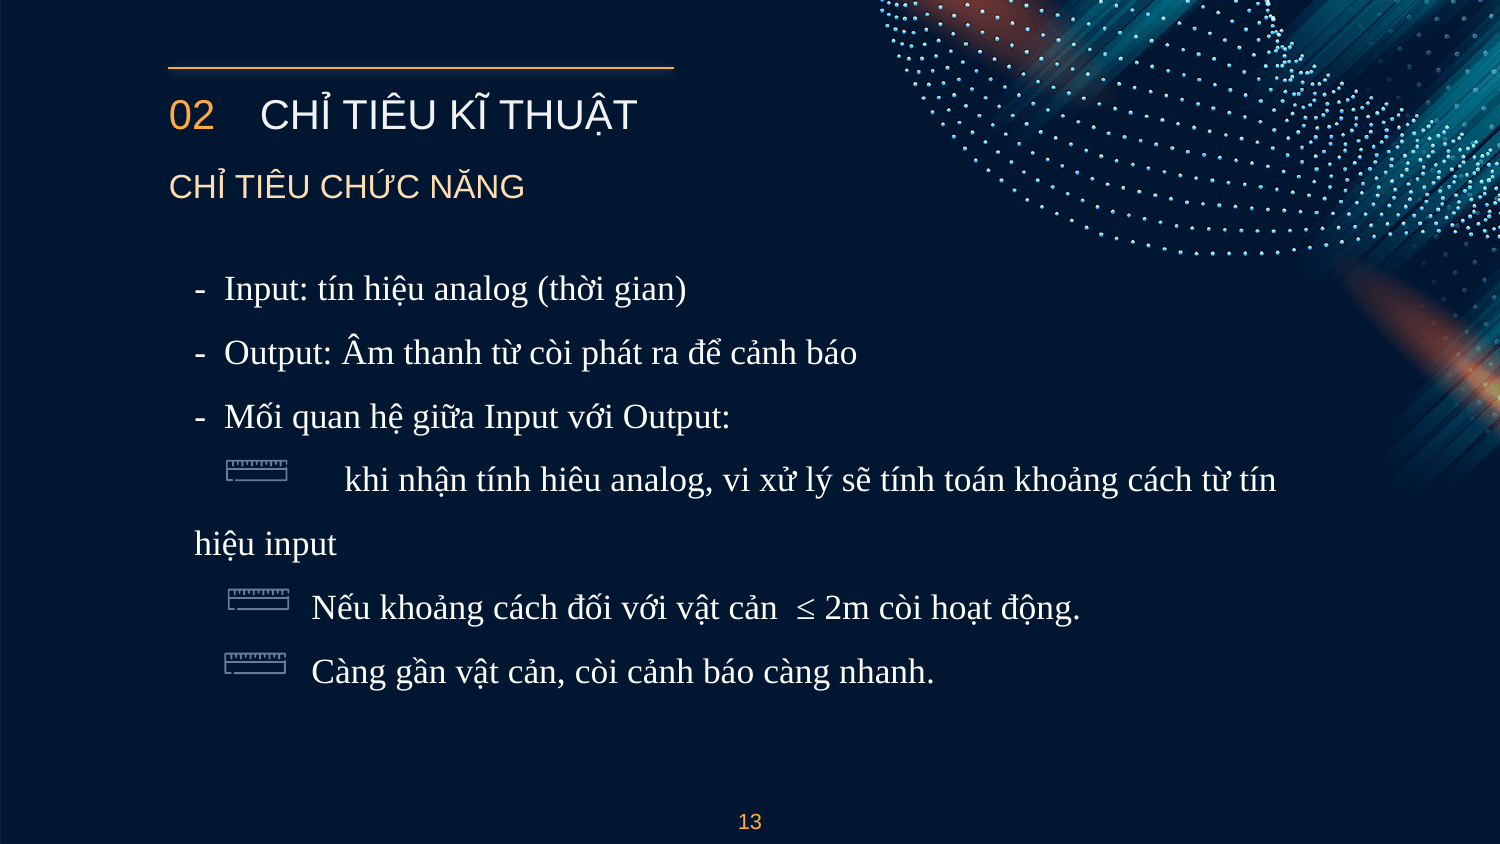

CHỈ TIÊU KĨ THUẬT
# 02
CHỈ TIÊU CHỨC NĂNG
-  Input: tín hiệu analog (thời gian)
-  Output: Âm thanh từ còi phát ra để cảnh báo
-  Mối quan hệ giữa Input với Output:
	khi nhận tính hiêu analog, vi xử lý sẽ tính toán khoảng cách từ tín hiệu input
             Nếu khoảng cách đối với vật cản  ≤ 2m còi hoạt động.
             Càng gần vật cản, còi cảnh báo càng nhanh.

13